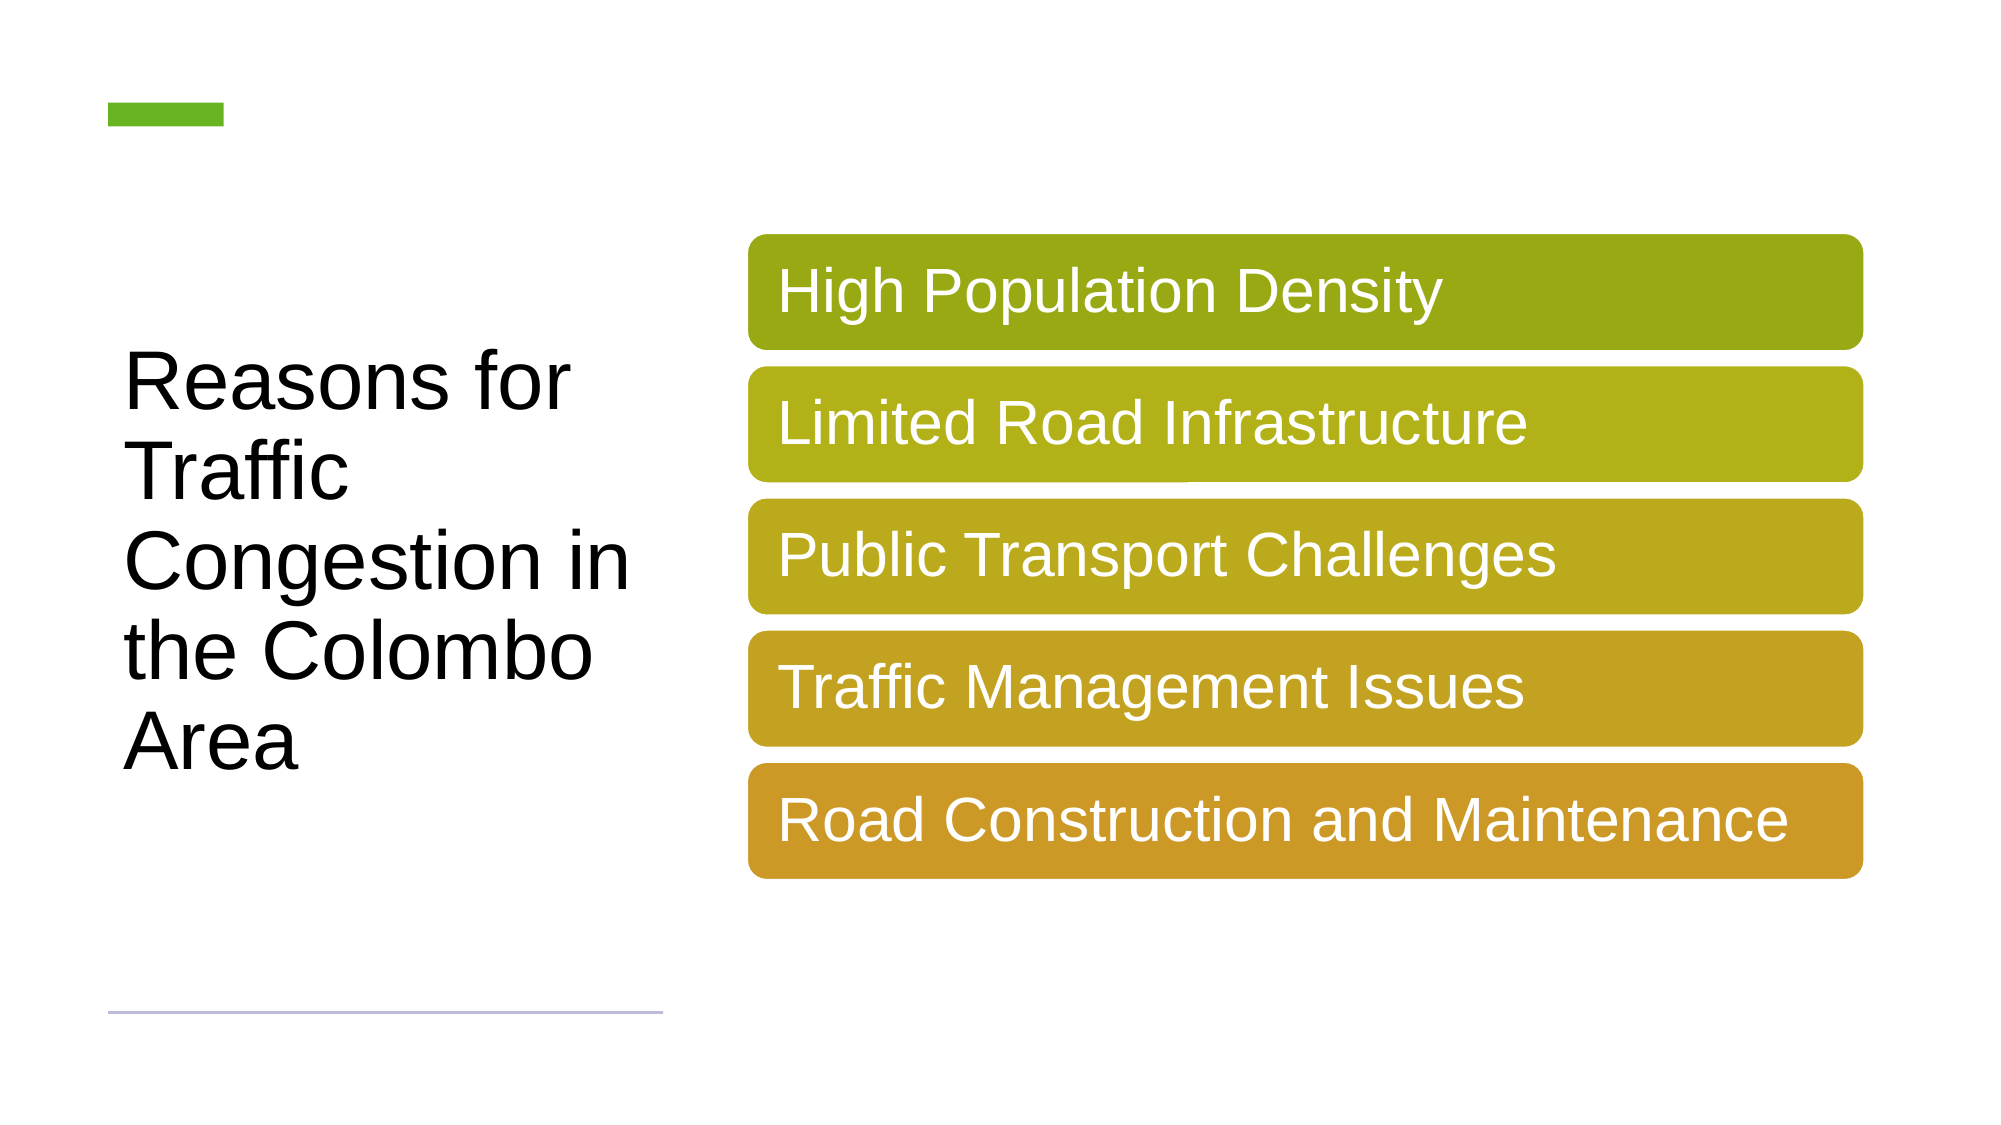

High Population Density
Limited Road Infrastructure
Public Transport Challenges
Traffic Management Issues
Road Construction and Maintenance
# Reasons for Traffic Congestion in the Colombo Area